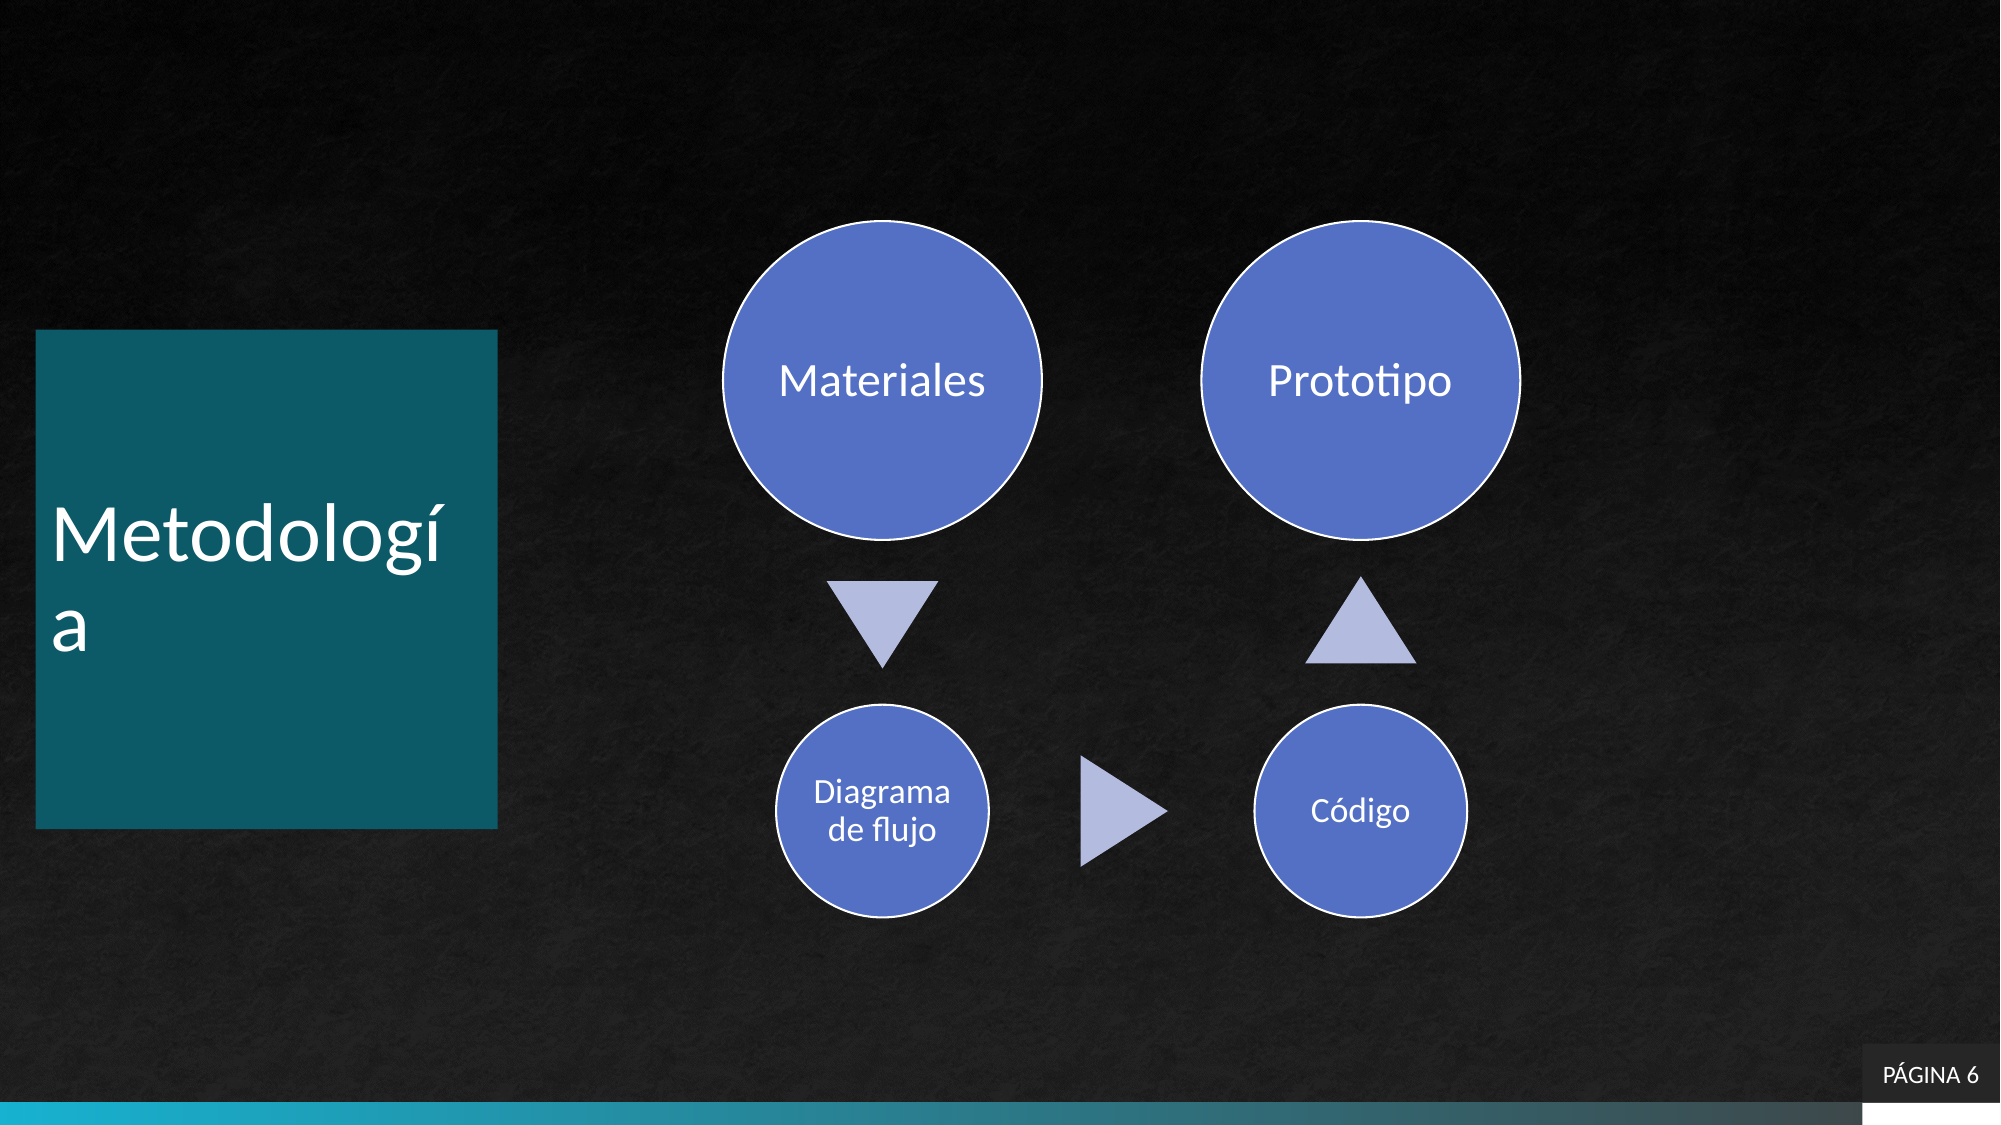

Materiales
Diagrama de flujo
Código
Prototipo
# Metodología
PÁGINA 6